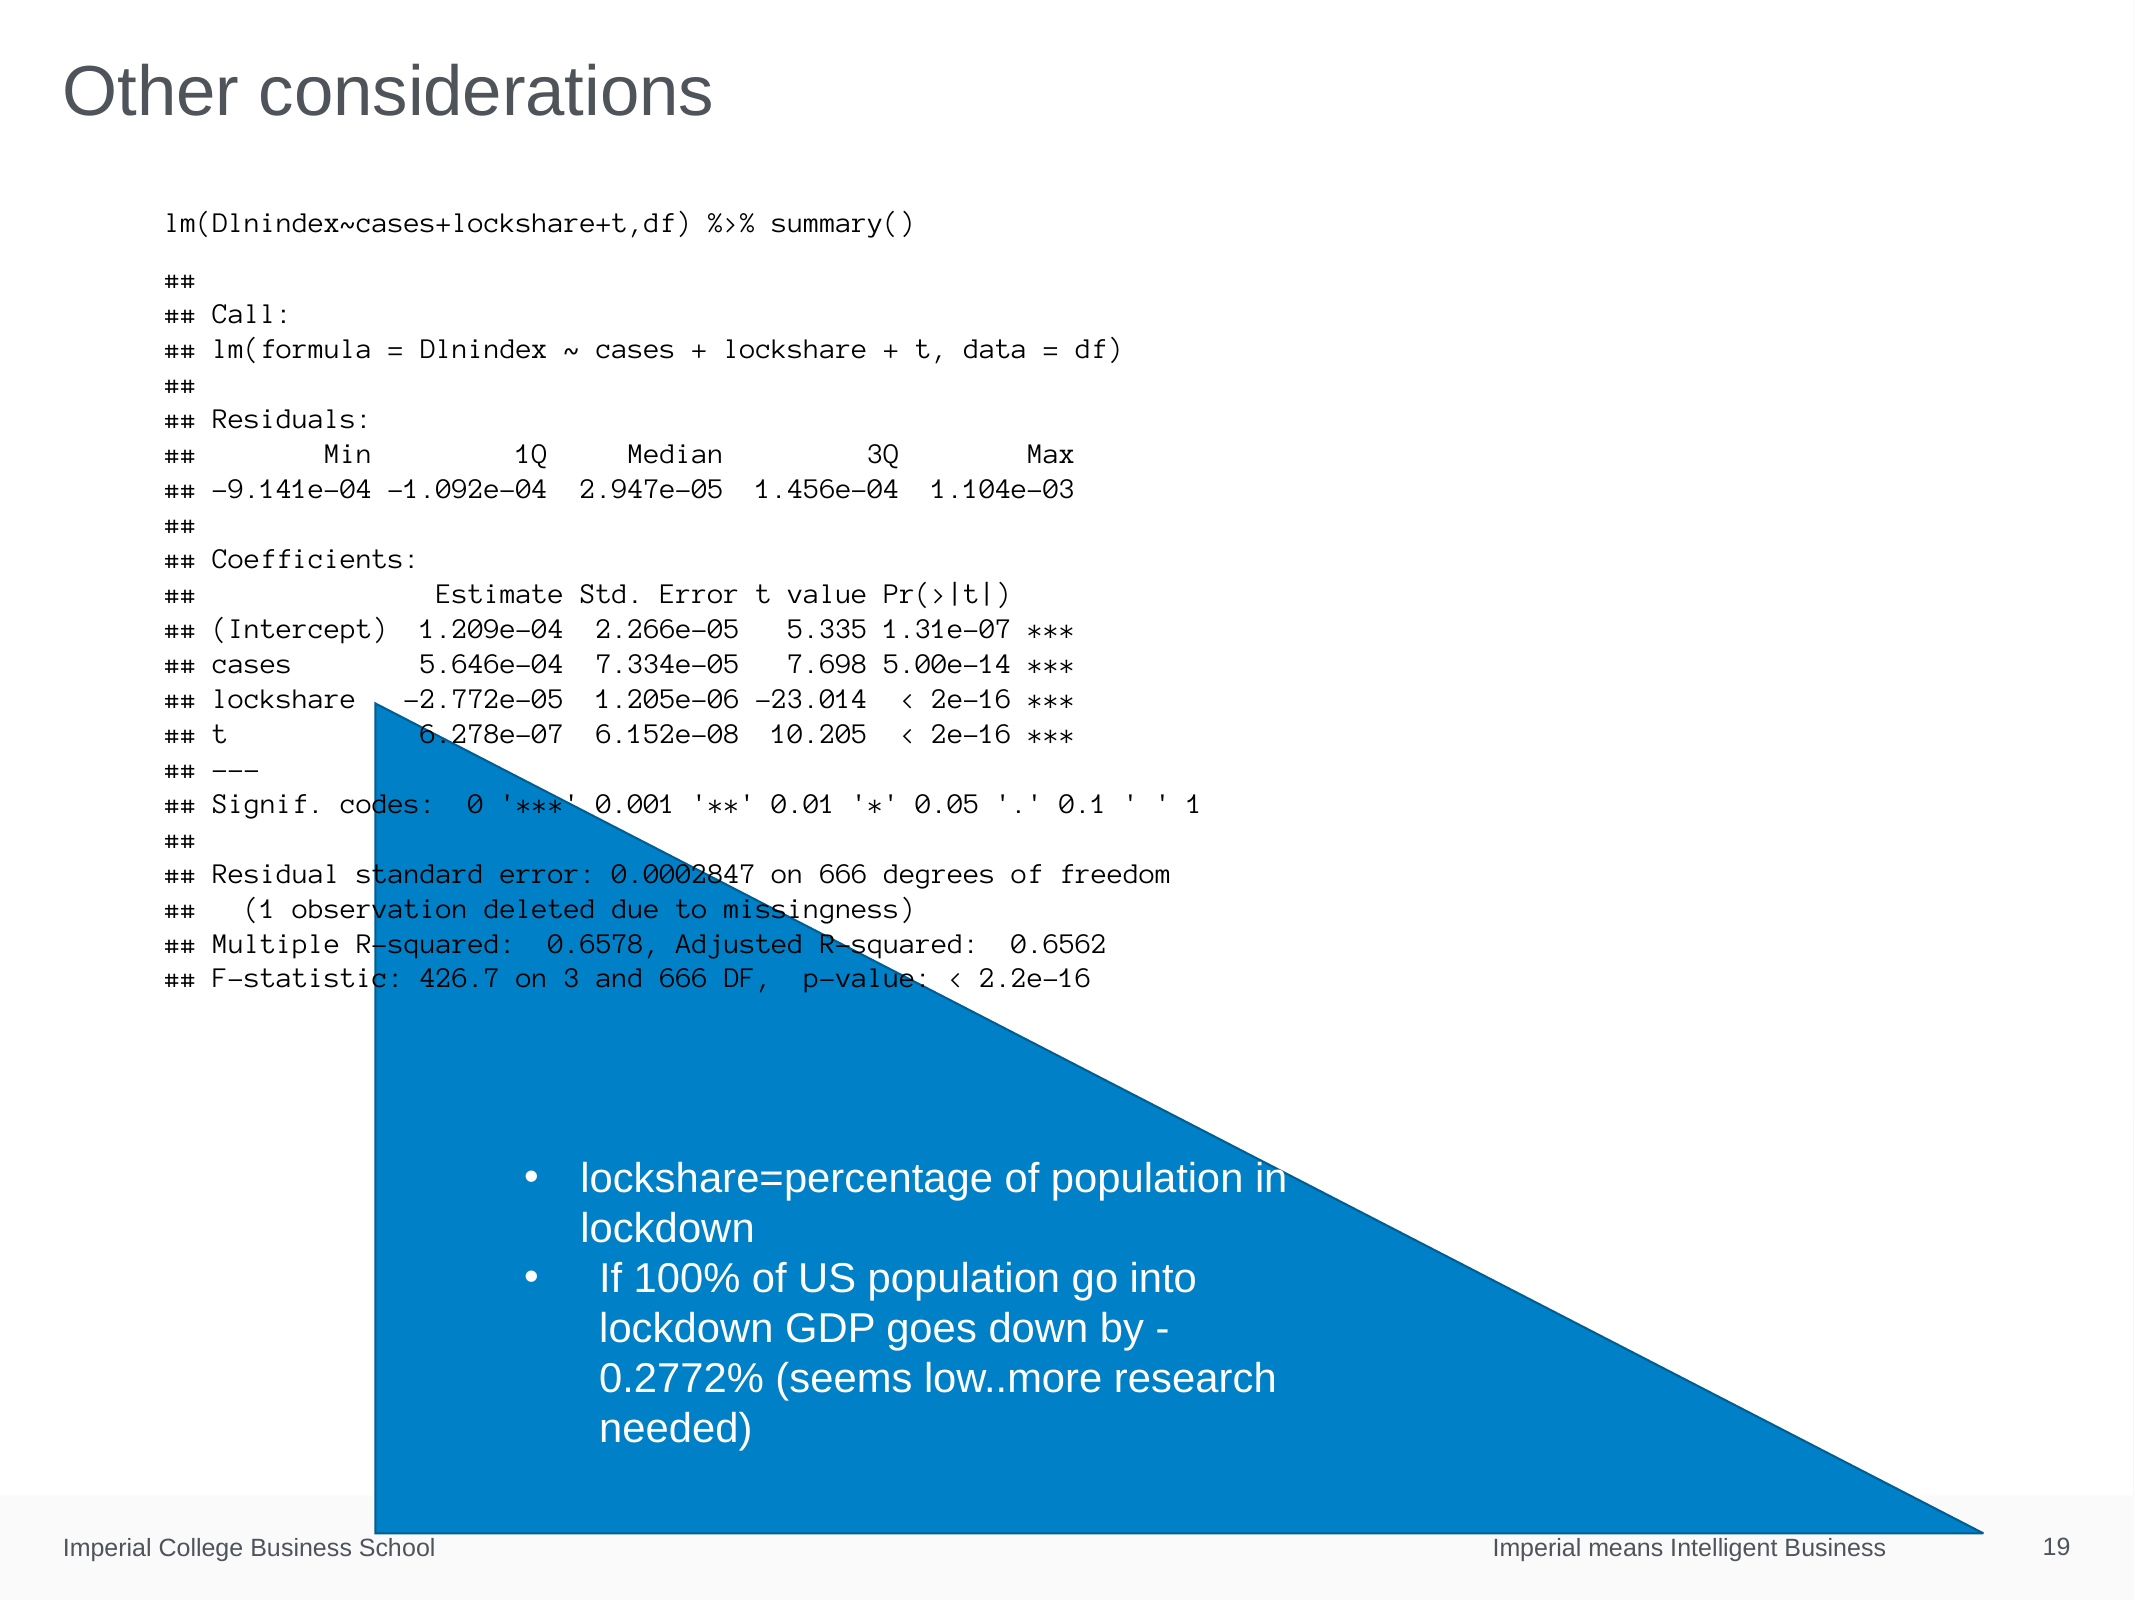

# Other considerations
lm(Dlnindex~cases+lockshare+t,df) %>% summary()
## ## Call: ## lm(formula = Dlnindex ~ cases + lockshare + t, data = df) ## ## Residuals: ##        Min         1Q     Median         3Q        Max ## -9.141e-04 -1.092e-04  2.947e-05  1.456e-04  1.104e-03 ## ## Coefficients: ##               Estimate Std. Error t value Pr(>|t|) ## (Intercept)  1.209e-04  2.266e-05   5.335 1.31e-07 *** ## cases        5.646e-04  7.334e-05   7.698 5.00e-14 *** ## lockshare   -2.772e-05  1.205e-06 -23.014  < 2e-16 *** ## t            6.278e-07  6.152e-08  10.205  < 2e-16 *** ## --- ## Signif. codes:  0 '***' 0.001 '**' 0.01 '*' 0.05 '.' 0.1 ' ' 1 ## ## Residual standard error: 0.0002847 on 666 degrees of freedom ##   (1 observation deleted due to missingness) ## Multiple R-squared:  0.6578, Adjusted R-squared:  0.6562 ## F-statistic: 426.7 on 3 and 666 DF,  p-value: < 2.2e-16
lockshare=percentage of population in lockdown
If 100% of US population go into lockdown GDP goes down by -0.2772% (seems low..more research needed)